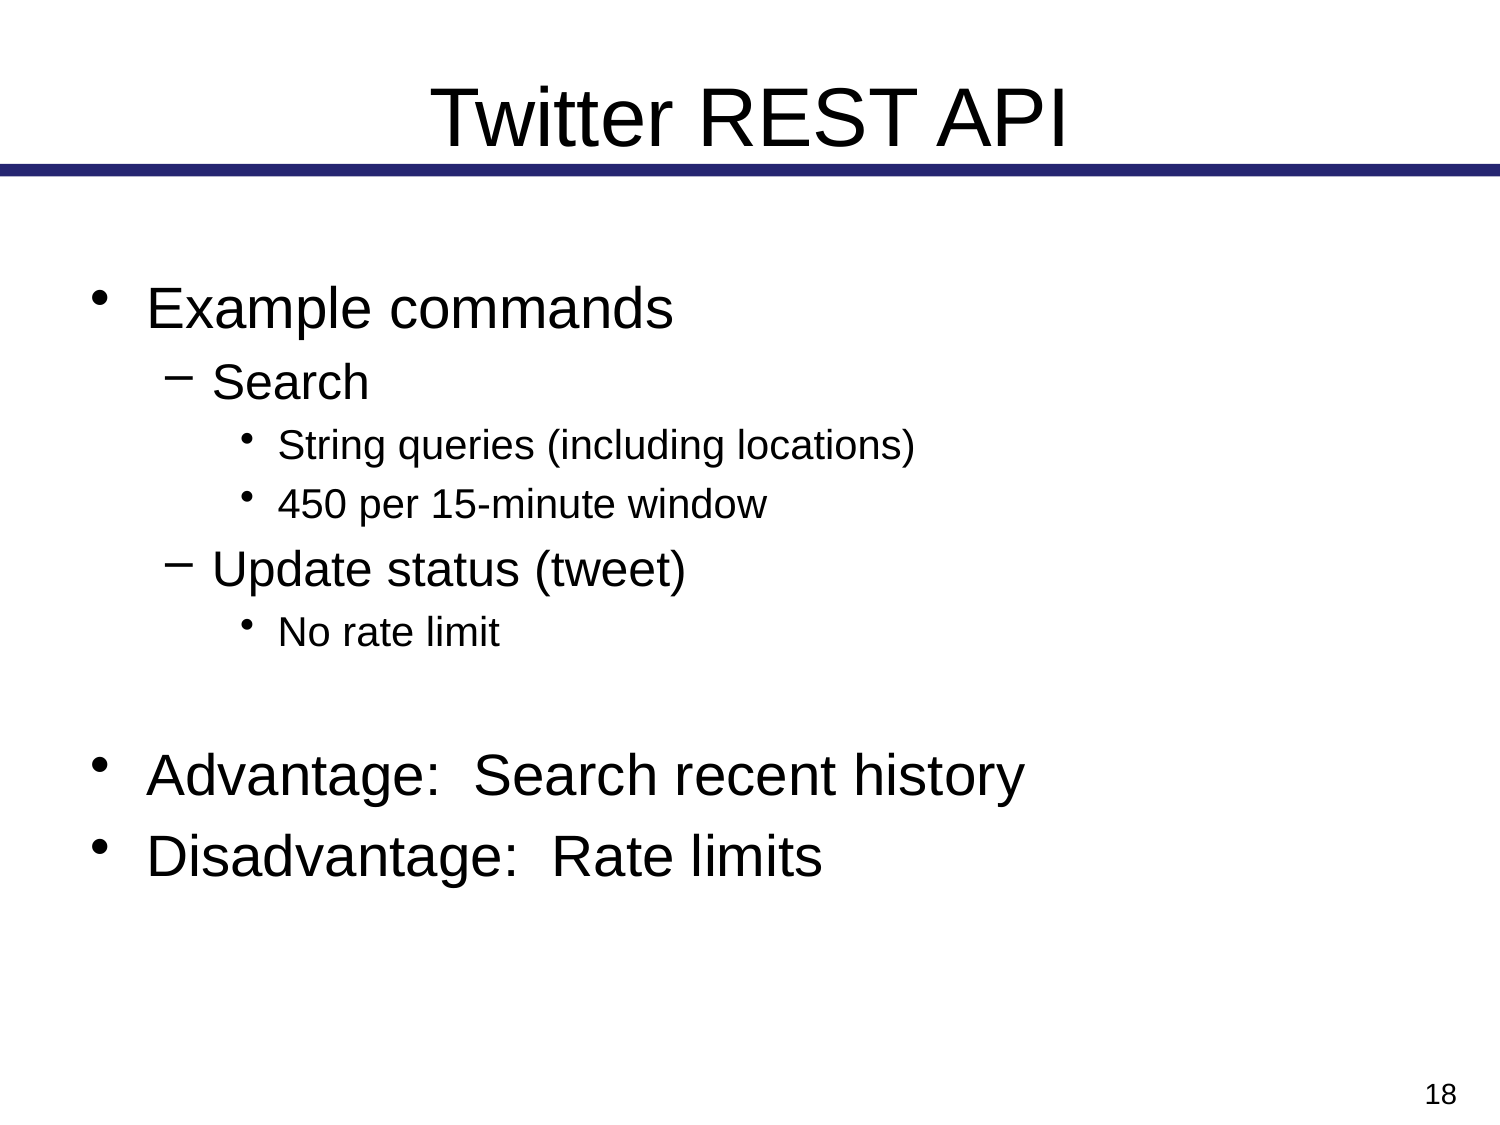

# Twitter REST API
Example commands
Search
String queries (including locations)
450 per 15-minute window
Update status (tweet)
No rate limit

Advantage:  Search recent history
Disadvantage:  Rate limits

18